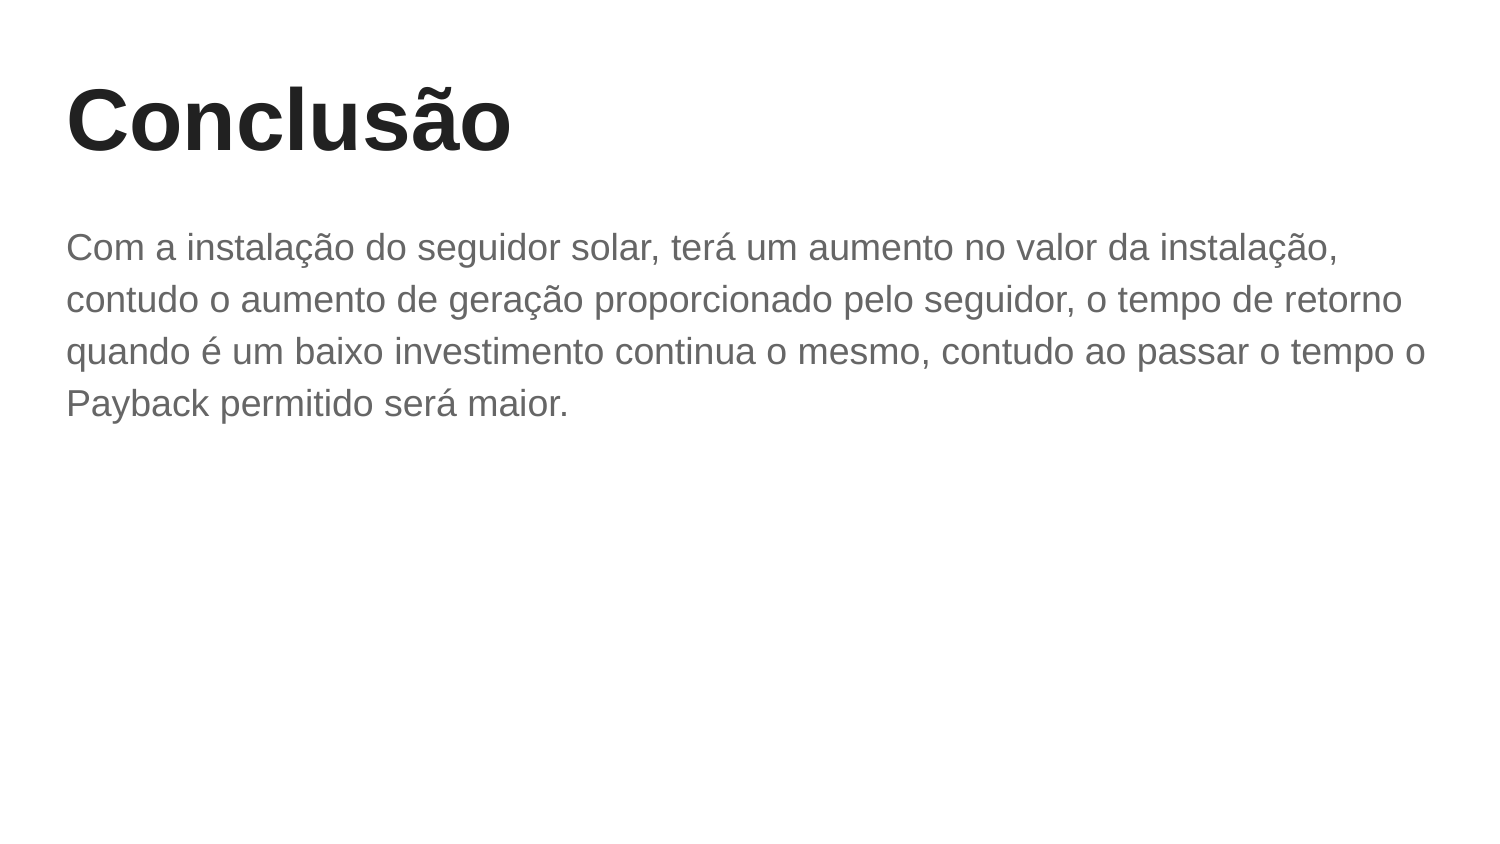

# Conclusão
Com a instalação do seguidor solar, terá um aumento no valor da instalação, contudo o aumento de geração proporcionado pelo seguidor, o tempo de retorno quando é um baixo investimento continua o mesmo, contudo ao passar o tempo o Payback permitido será maior.